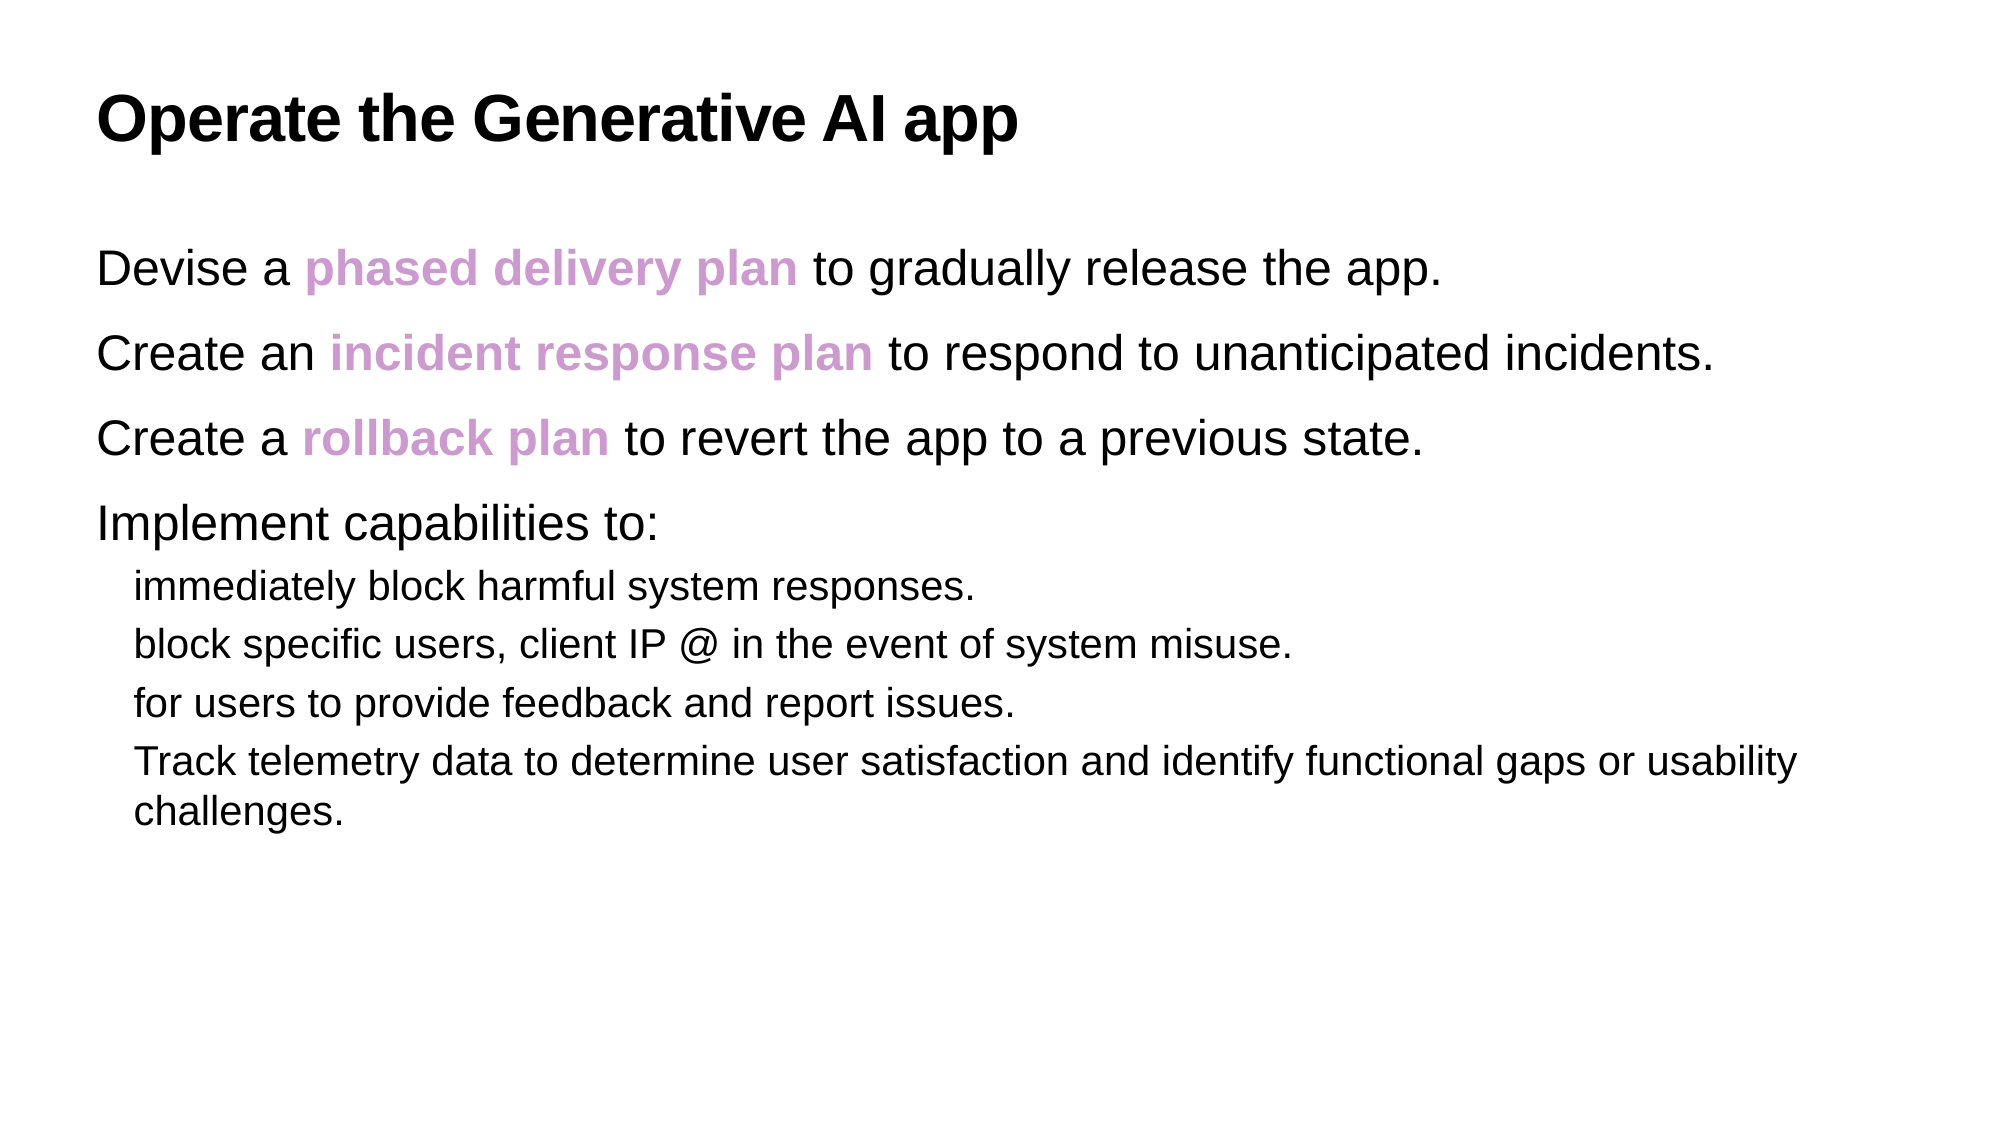

# Operate the Generative AI app
Devise a phased delivery plan to gradually release the app.
Create an incident response plan to respond to unanticipated incidents.
Create a rollback plan to revert the app to a previous state.
Implement capabilities to:
immediately block harmful system responses.
block specific users, client IP @ in the event of system misuse.
for users to provide feedback and report issues.
Track telemetry data to determine user satisfaction and identify functional gaps or usability challenges.